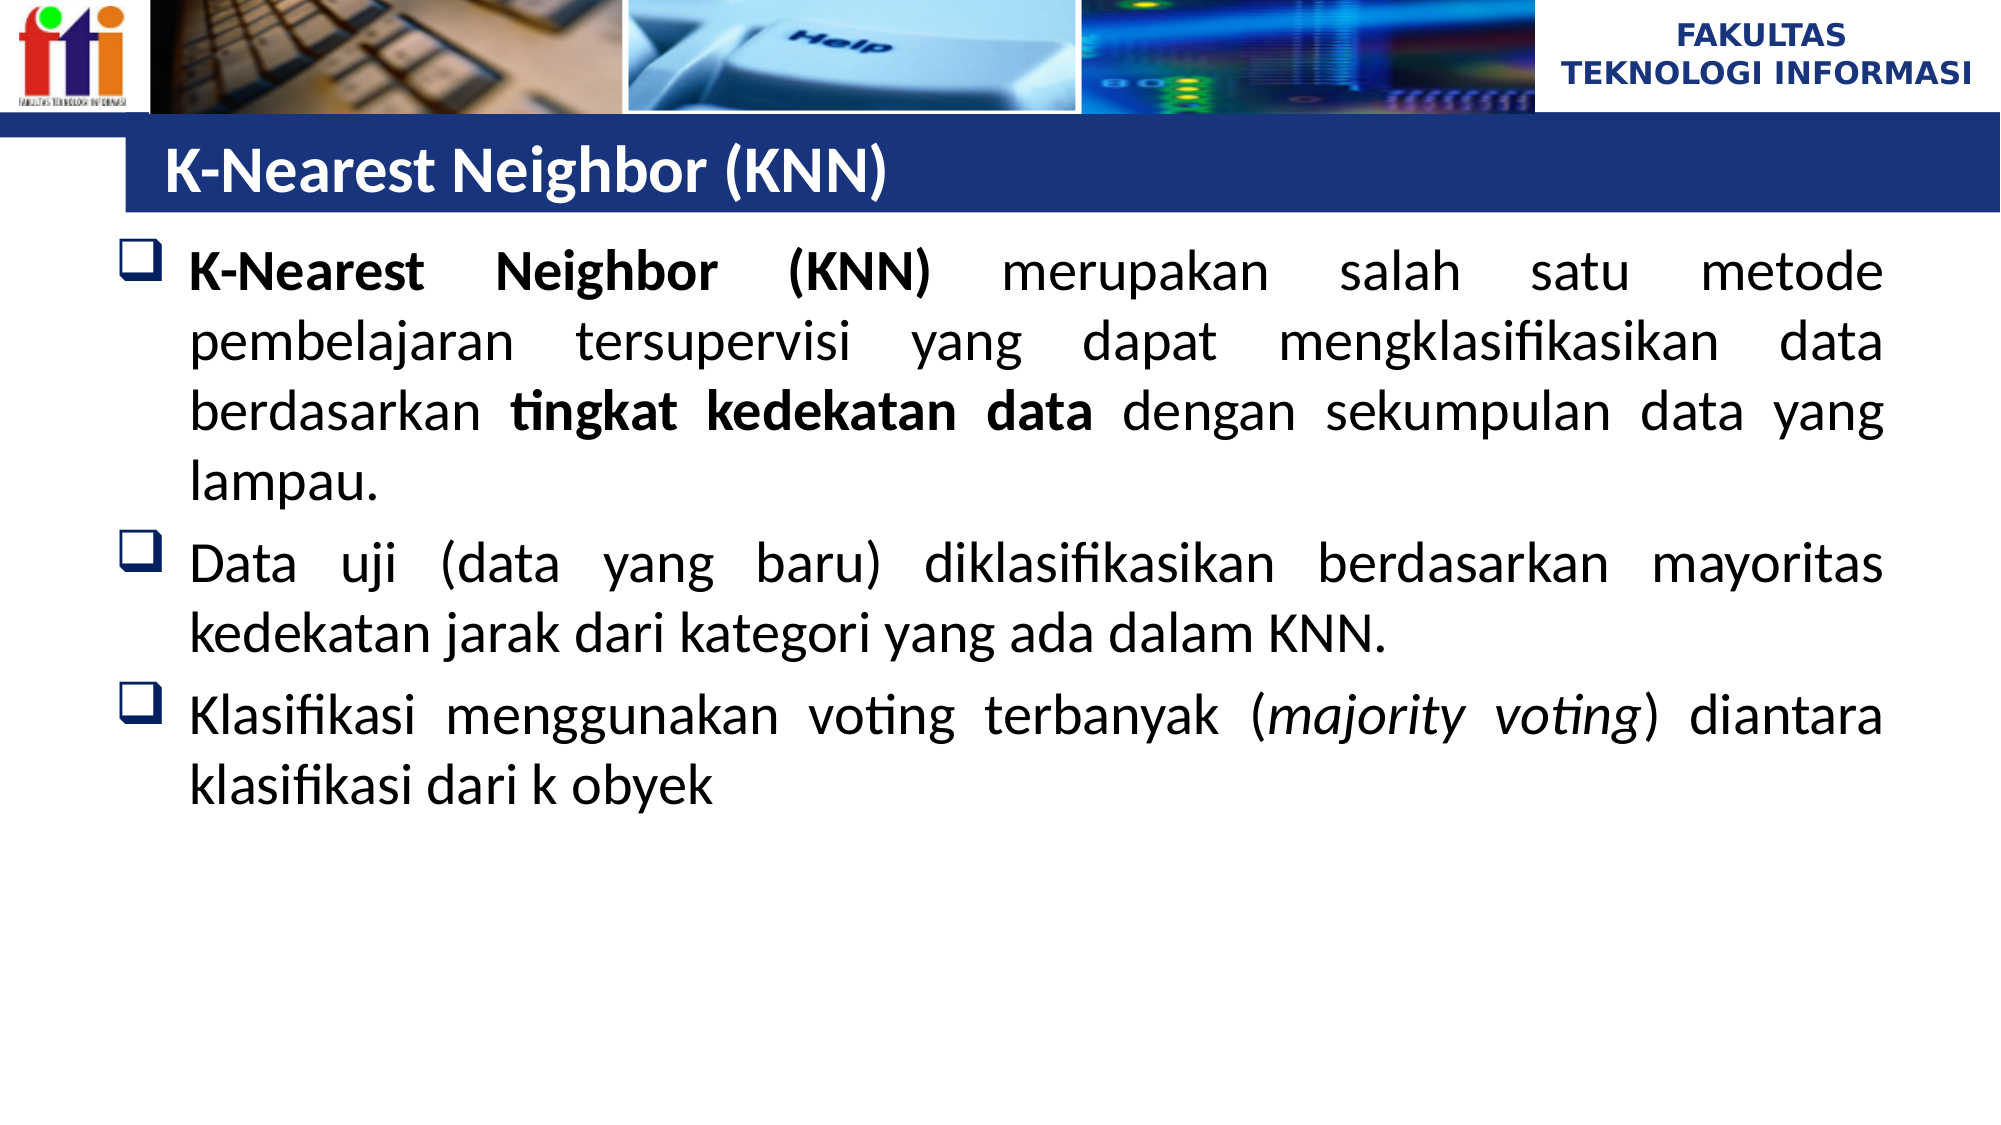

# K-Nearest Neighbor (KNN)
K-Nearest Neighbor (KNN) merupakan salah satu metode pembelajaran tersupervisi yang dapat mengklasifikasikan data berdasarkan tingkat kedekatan data dengan sekumpulan data yang lampau.
Data uji (data yang baru) diklasifikasikan berdasarkan mayoritas kedekatan jarak dari kategori yang ada dalam KNN.
Klasifikasi menggunakan voting terbanyak (majority voting) diantara klasifikasi dari k obyek